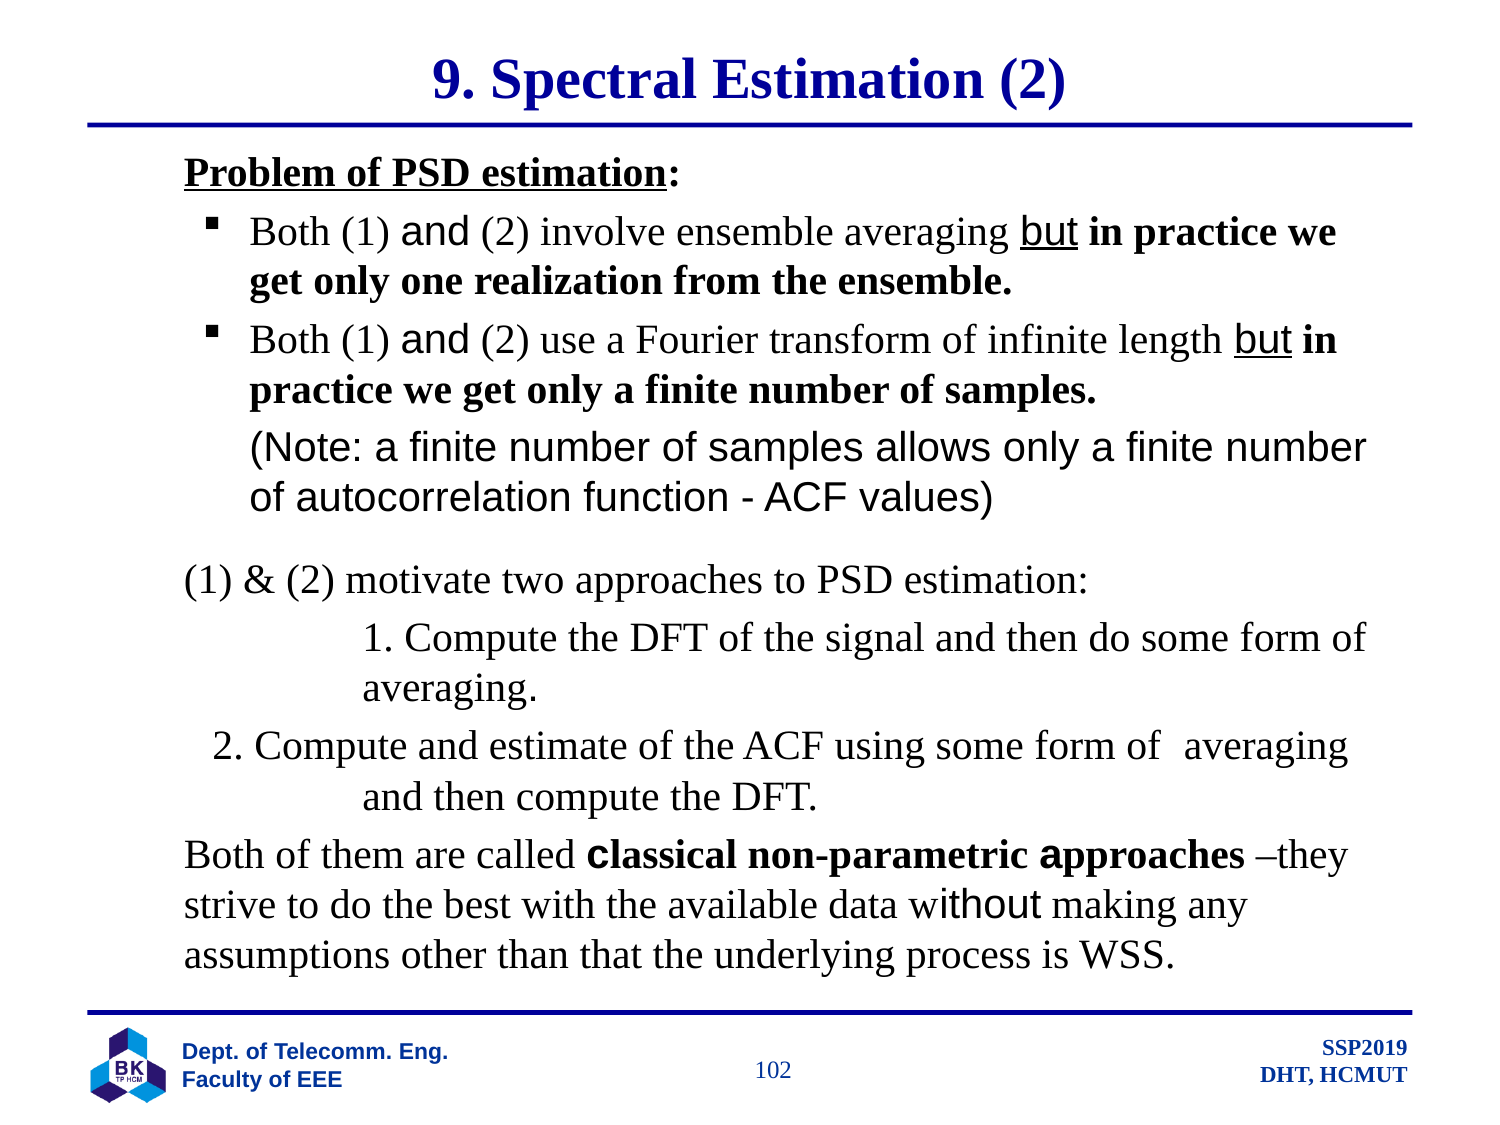

# 9. Spectral Estimation (2)
	Problem of PSD estimation:
Both (1) and (2) involve ensemble averaging but in practice we get only one realization from the ensemble.
Both (1) and (2) use a Fourier transform of infinite length but in practice we get only a finite number of samples.
	(Note: a finite number of samples allows only a finite number of autocorrelation function - ACF values)

	(1) & (2) motivate two approaches to PSD estimation:
		1. Compute the DFT of the signal and then do some form of 	averaging.
	2. Compute and estimate of the ACF using some form of  averaging 	and then compute the DFT.
	Both of them are called classical non-parametric approaches –they strive to do the best with the available data without making any assumptions other than that the underlying process is WSS.

		  102